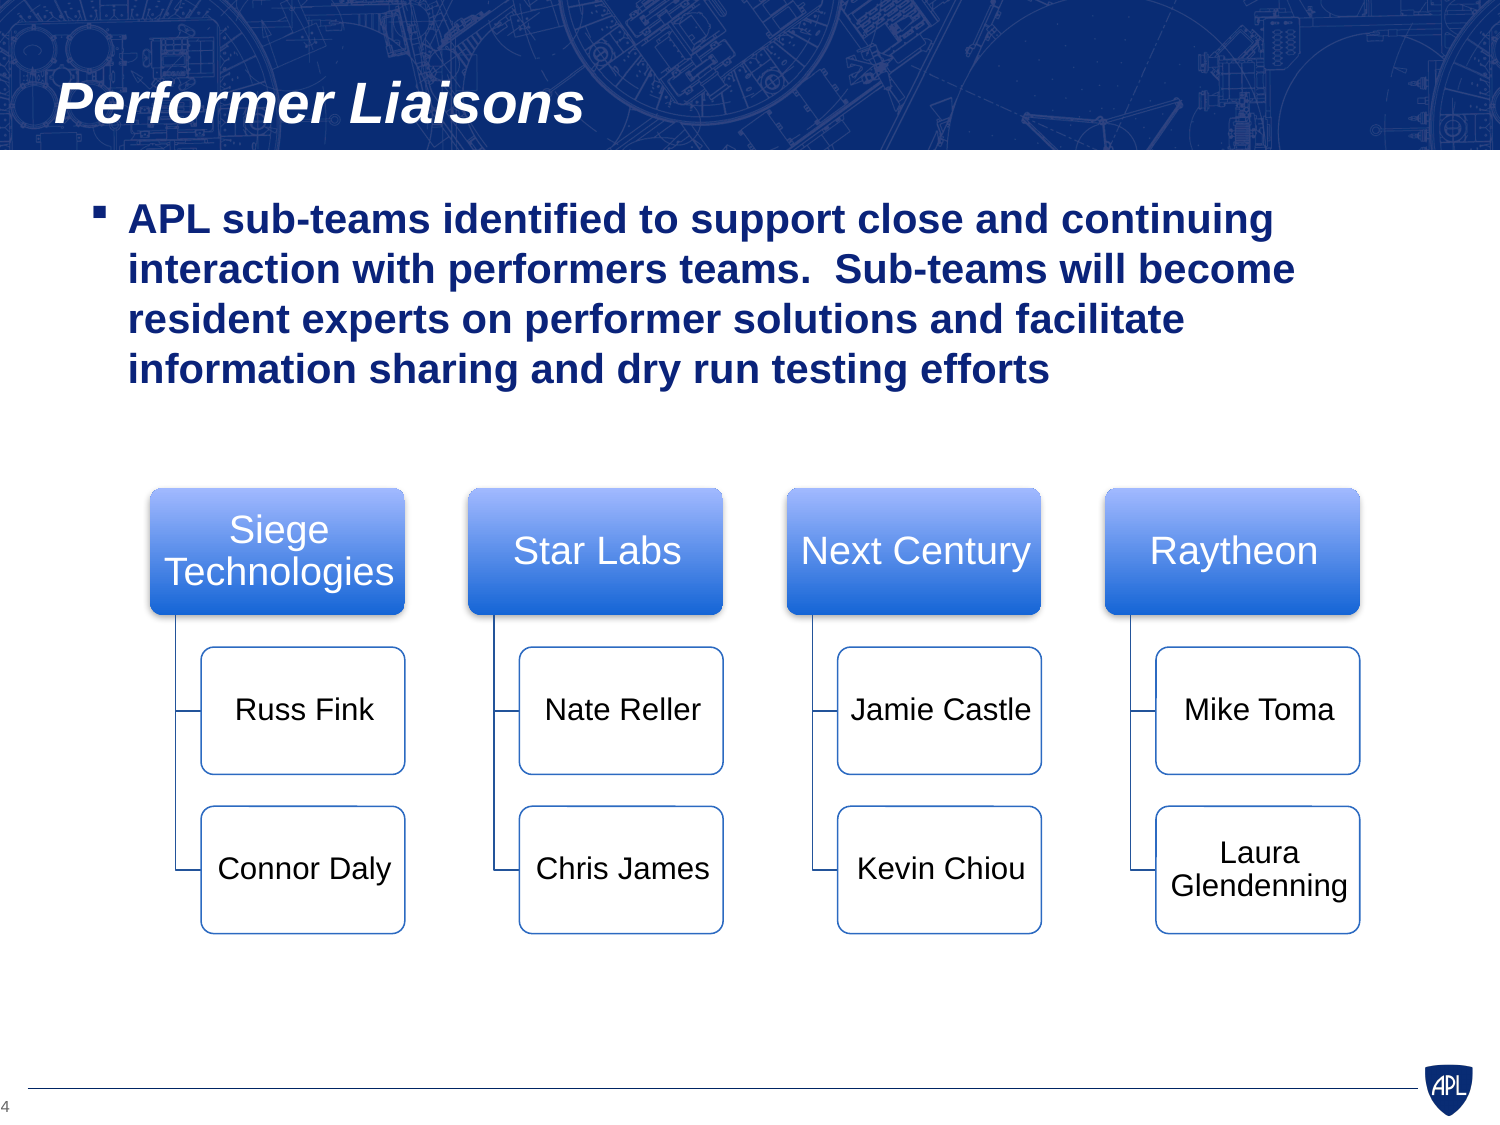

# Performer Liaisons
APL sub-teams identified to support close and continuing interaction with performers teams.  Sub-teams will become resident experts on performer solutions and facilitate information sharing and dry run testing efforts

Siege Technologies
Russ Fink
Connor Daly
Star Labs
Nate Reller
Chris James
Next Century
Jamie Castle
Kevin Chiou
Raytheon
Mike Toma
Laura Glendenning